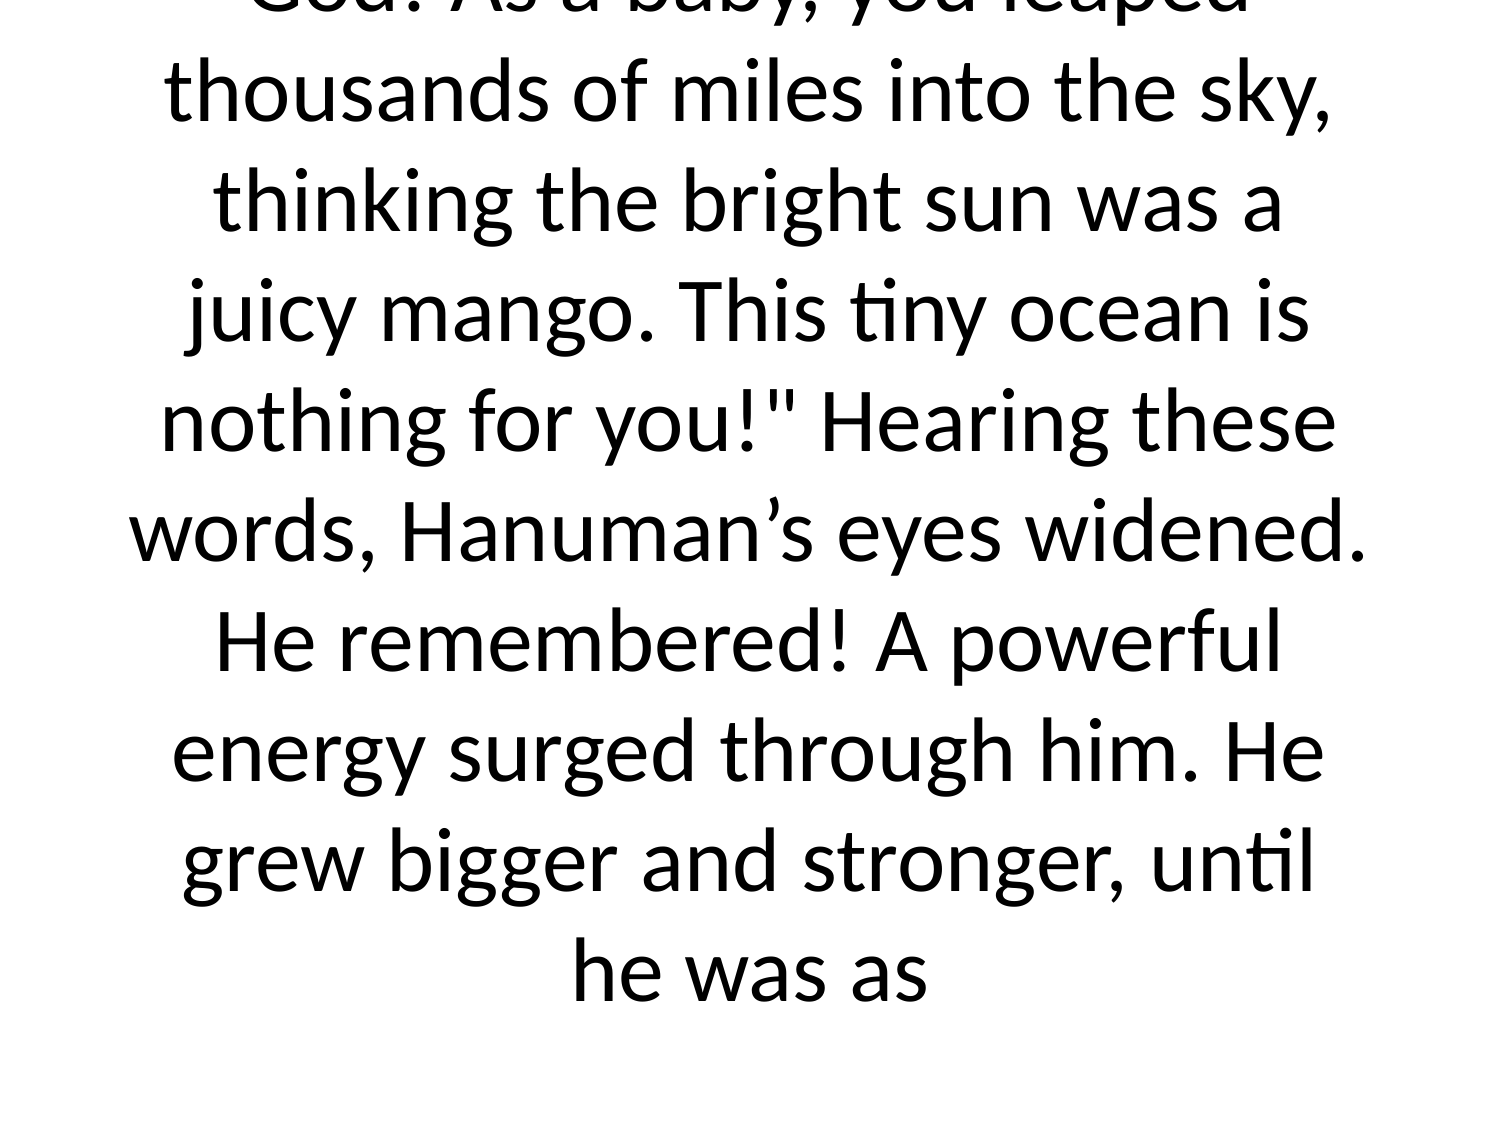

# God! As a baby, you leaped thousands of miles into the sky, thinking the bright sun was a juicy mango. This tiny ocean is nothing for you!" Hearing these words, Hanuman’s eyes widened. He remembered! A powerful energy surged through him. He grew bigger and stronger, until he was as